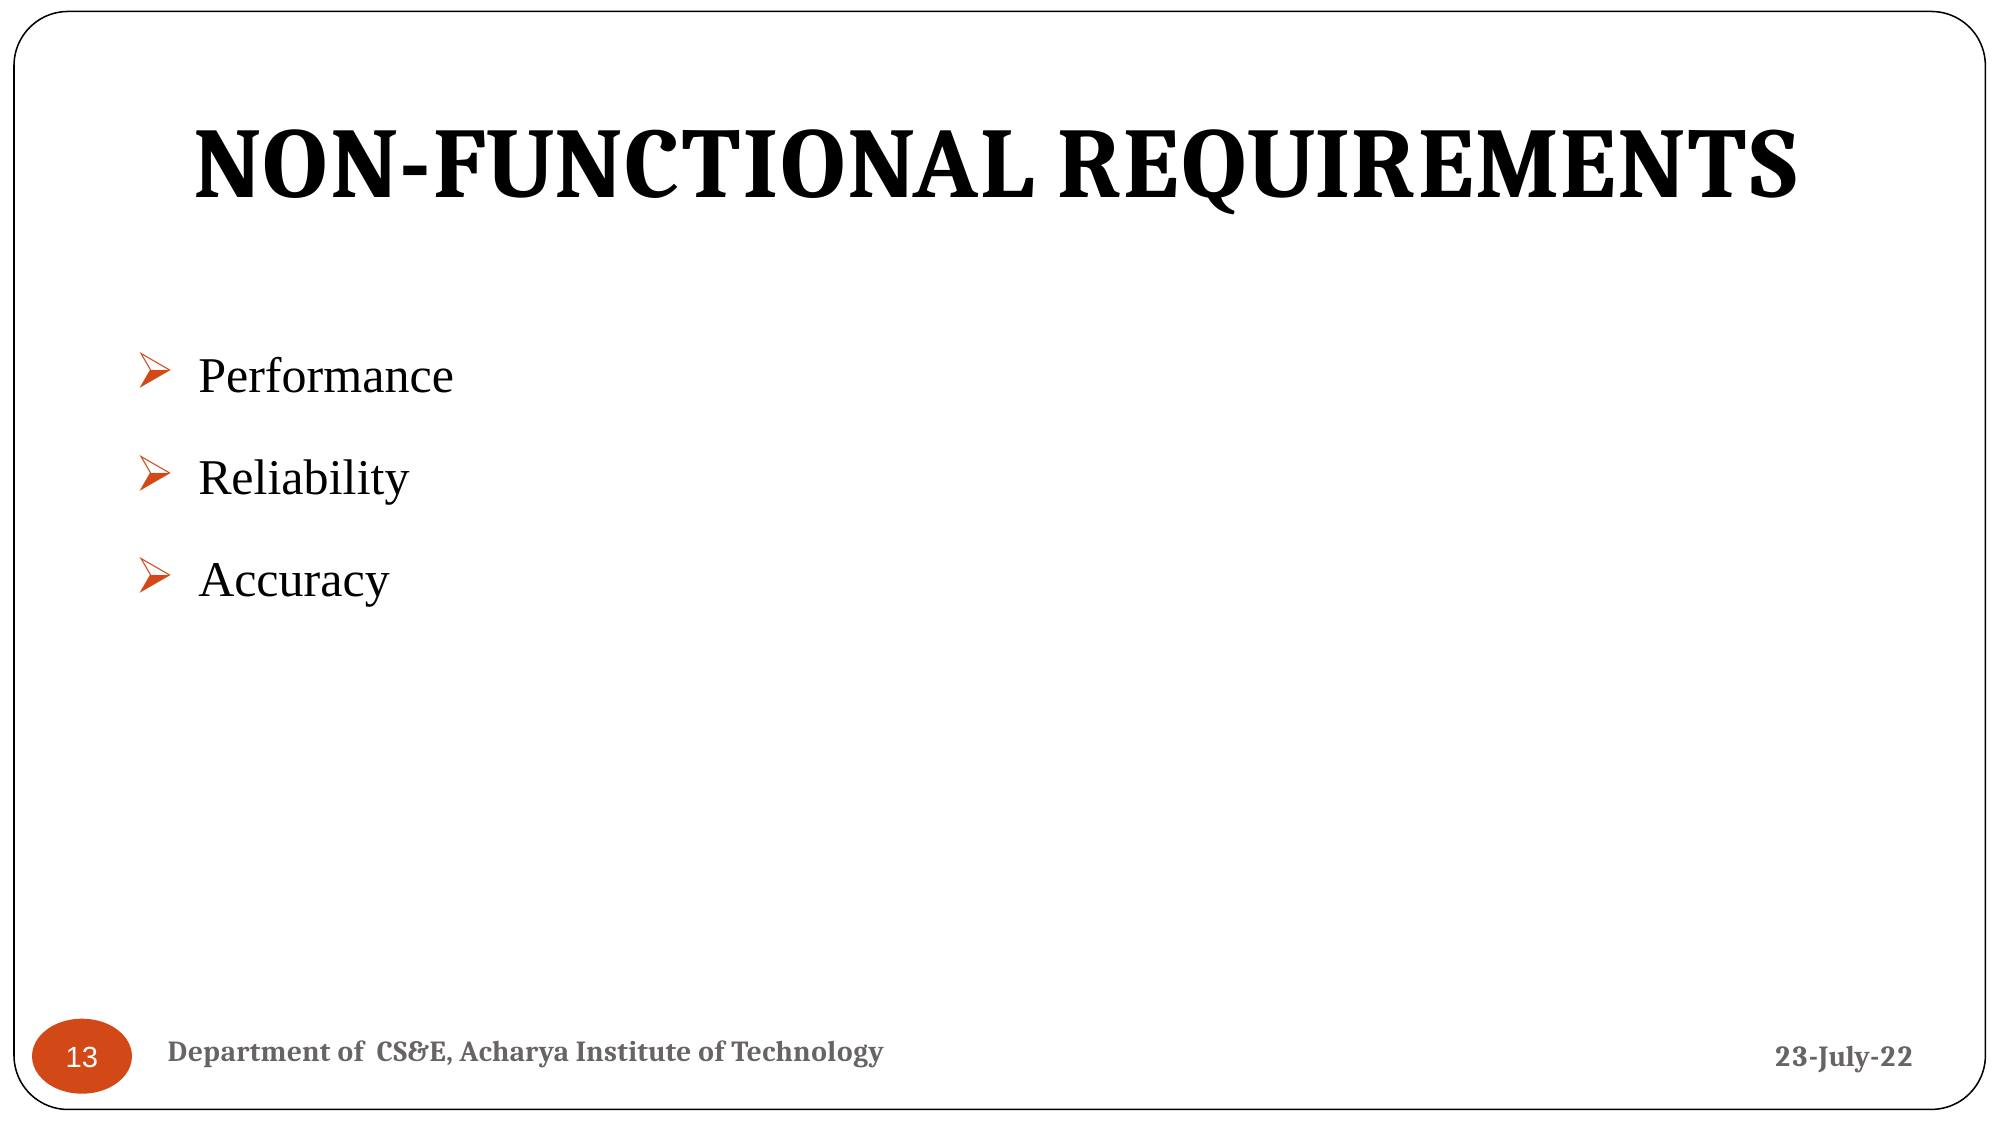

# NON-FUNCTIONAL REQUIREMENTS

Performance
Reliability
Accuracy

Department of  CS&E, Acharya Institute of Technology
23-July-22
13